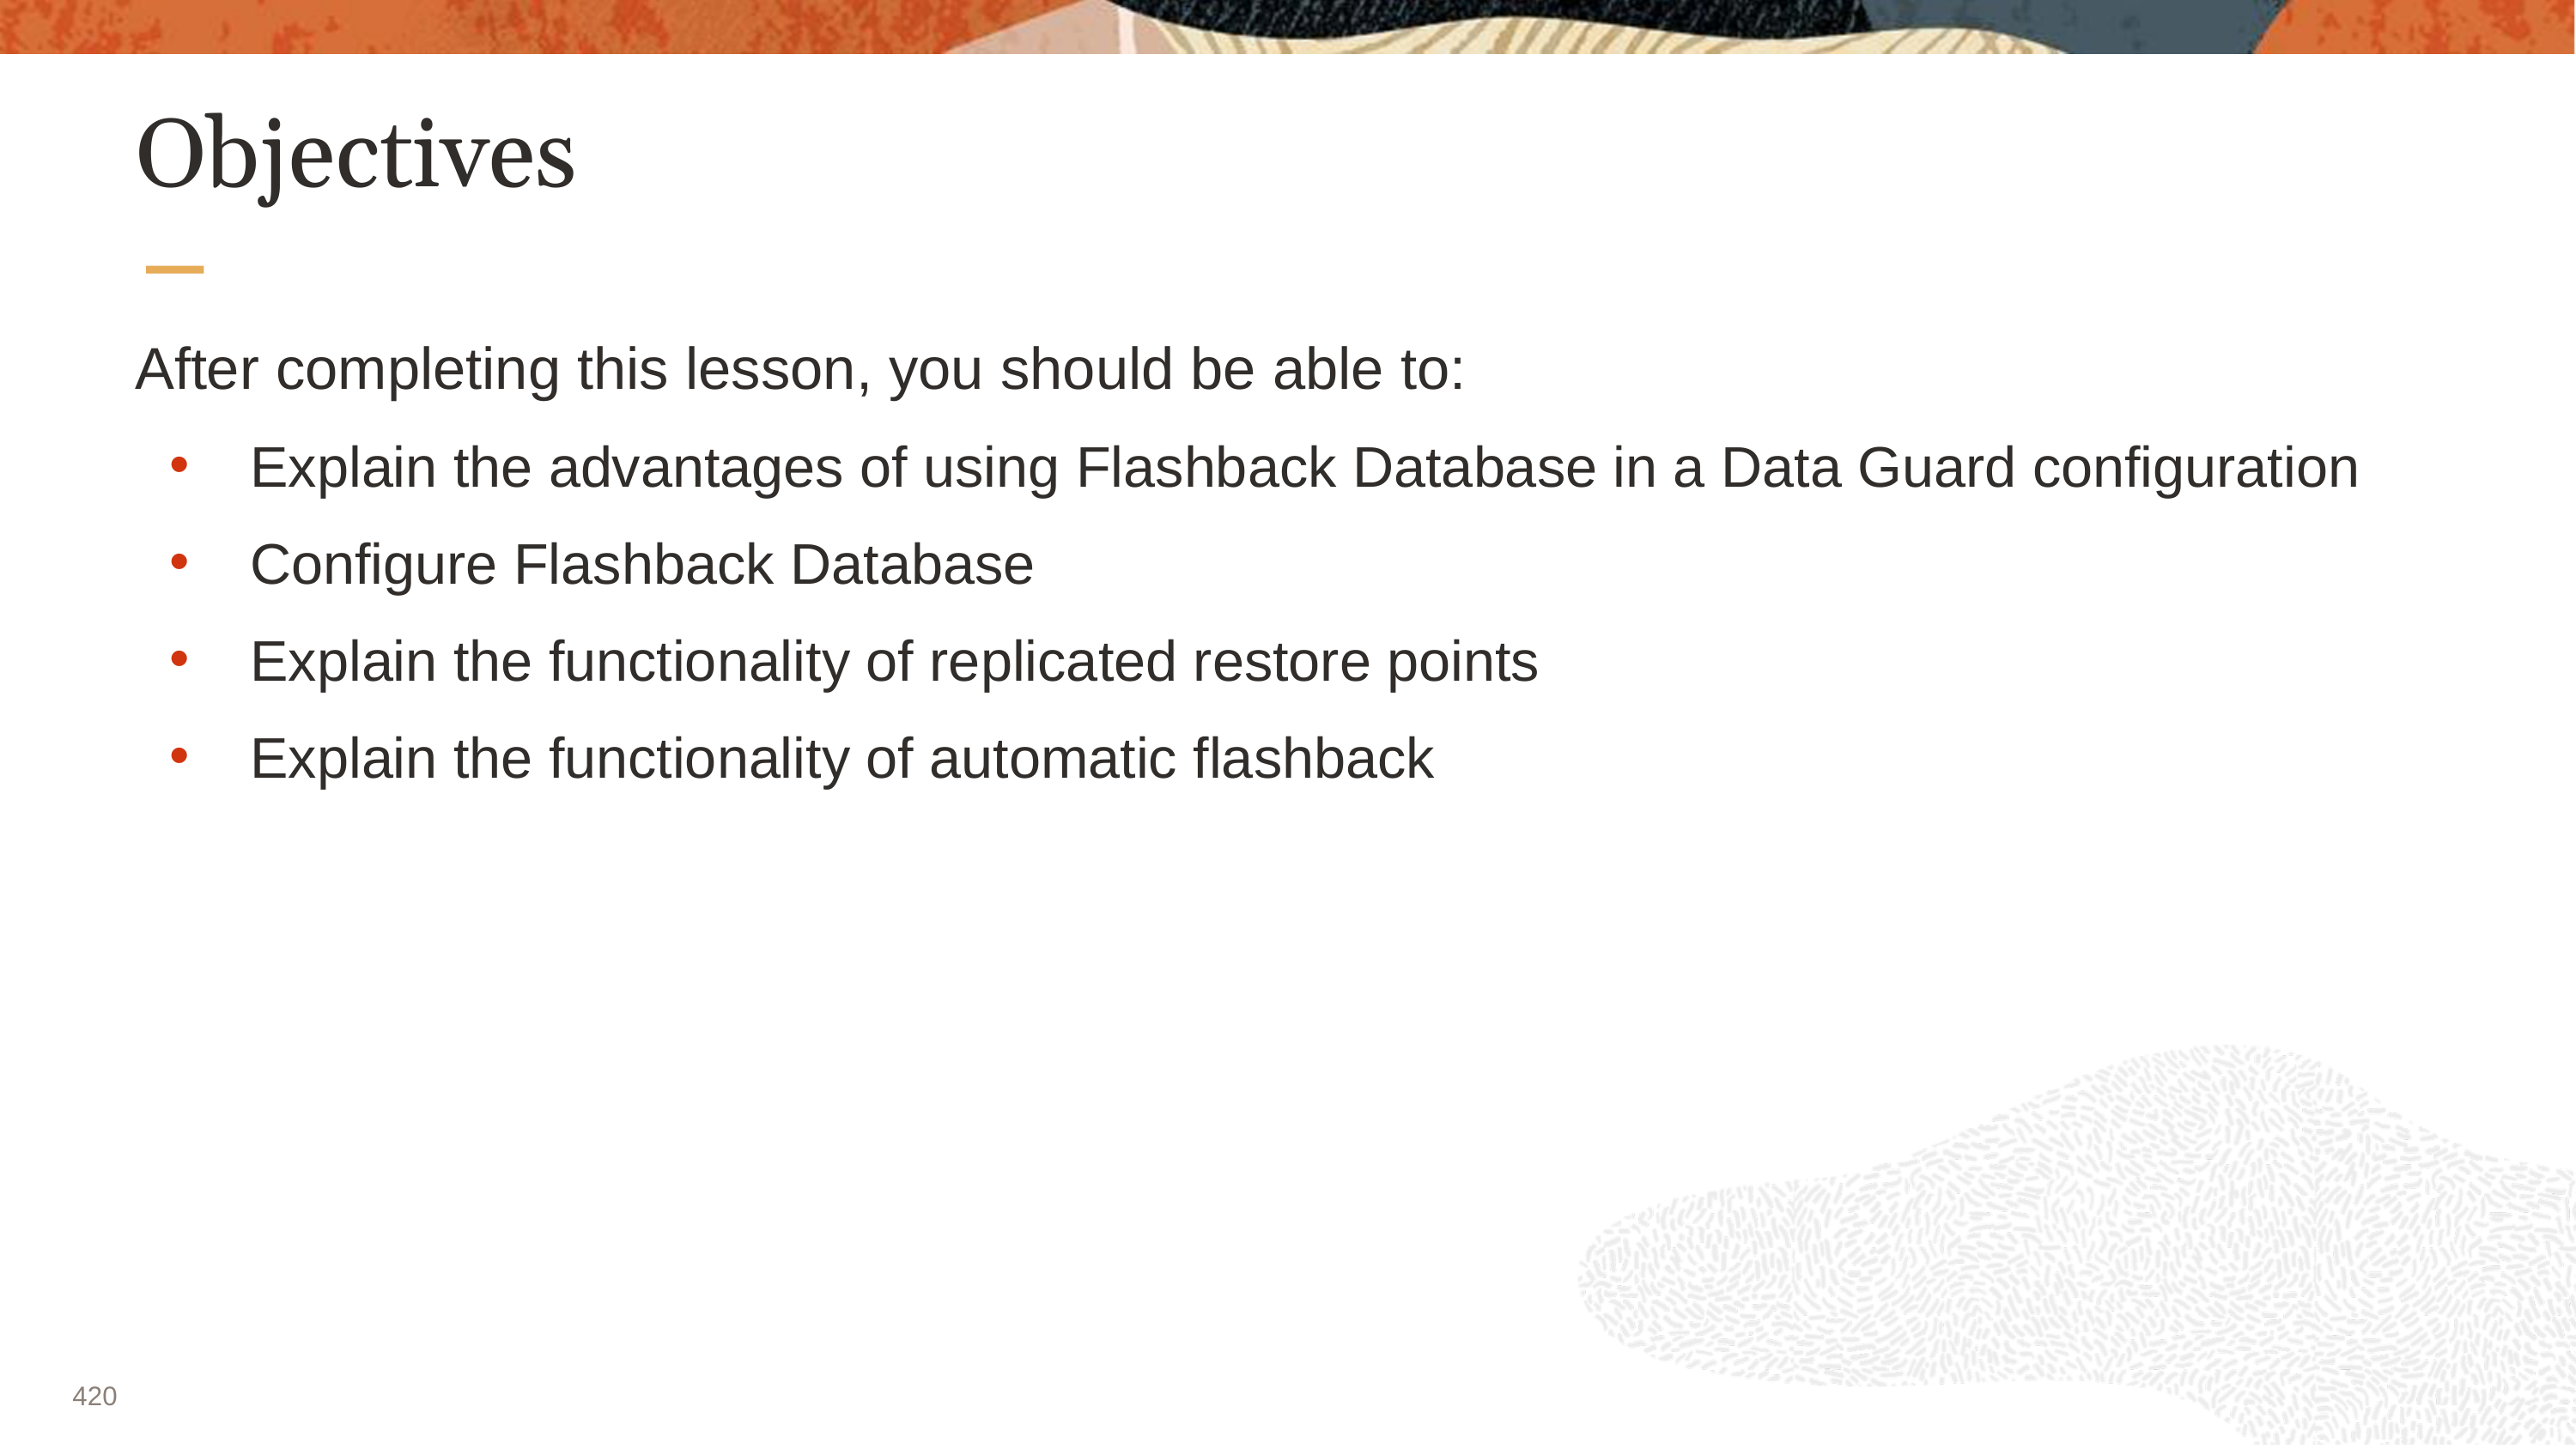

# Objectives
After completing this lesson, you should be able to:
Explain the advantages of using Flashback Database in a Data Guard configuration
Configure Flashback Database
Explain the functionality of replicated restore points
Explain the functionality of automatic flashback